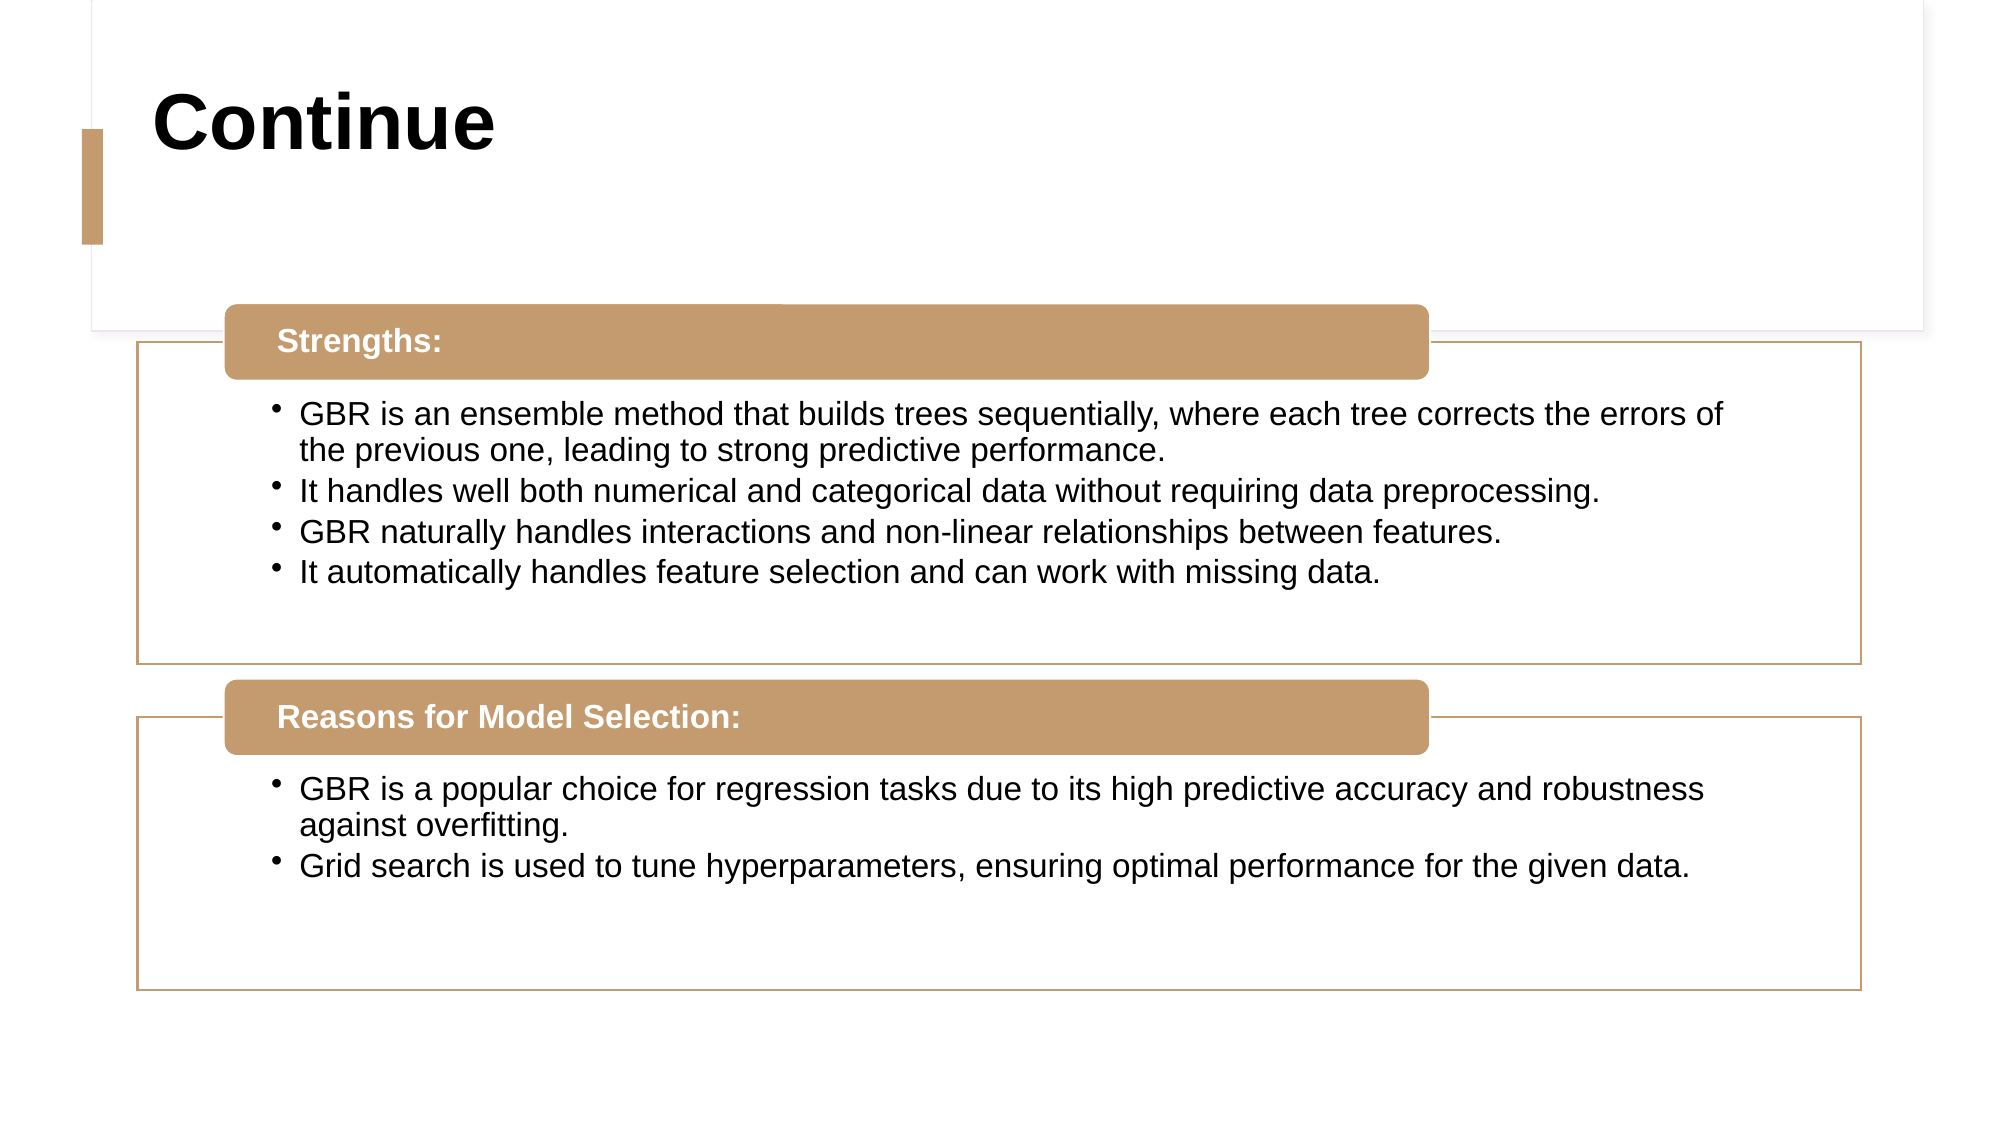

# Continue
GBR is an ensemble method that builds trees sequentially, where each tree corrects the errors of the previous one, leading to strong predictive performance.
It handles well both numerical and categorical data without requiring data preprocessing.
GBR naturally handles interactions and non-linear relationships between features.
It automatically handles feature selection and can work with missing data.

Strengths:
GBR is a popular choice for regression tasks due to its high predictive accuracy and robustness against overfitting.
Grid search is used to tune hyperparameters, ensuring optimal performance for the given data.

Reasons for Model Selection: